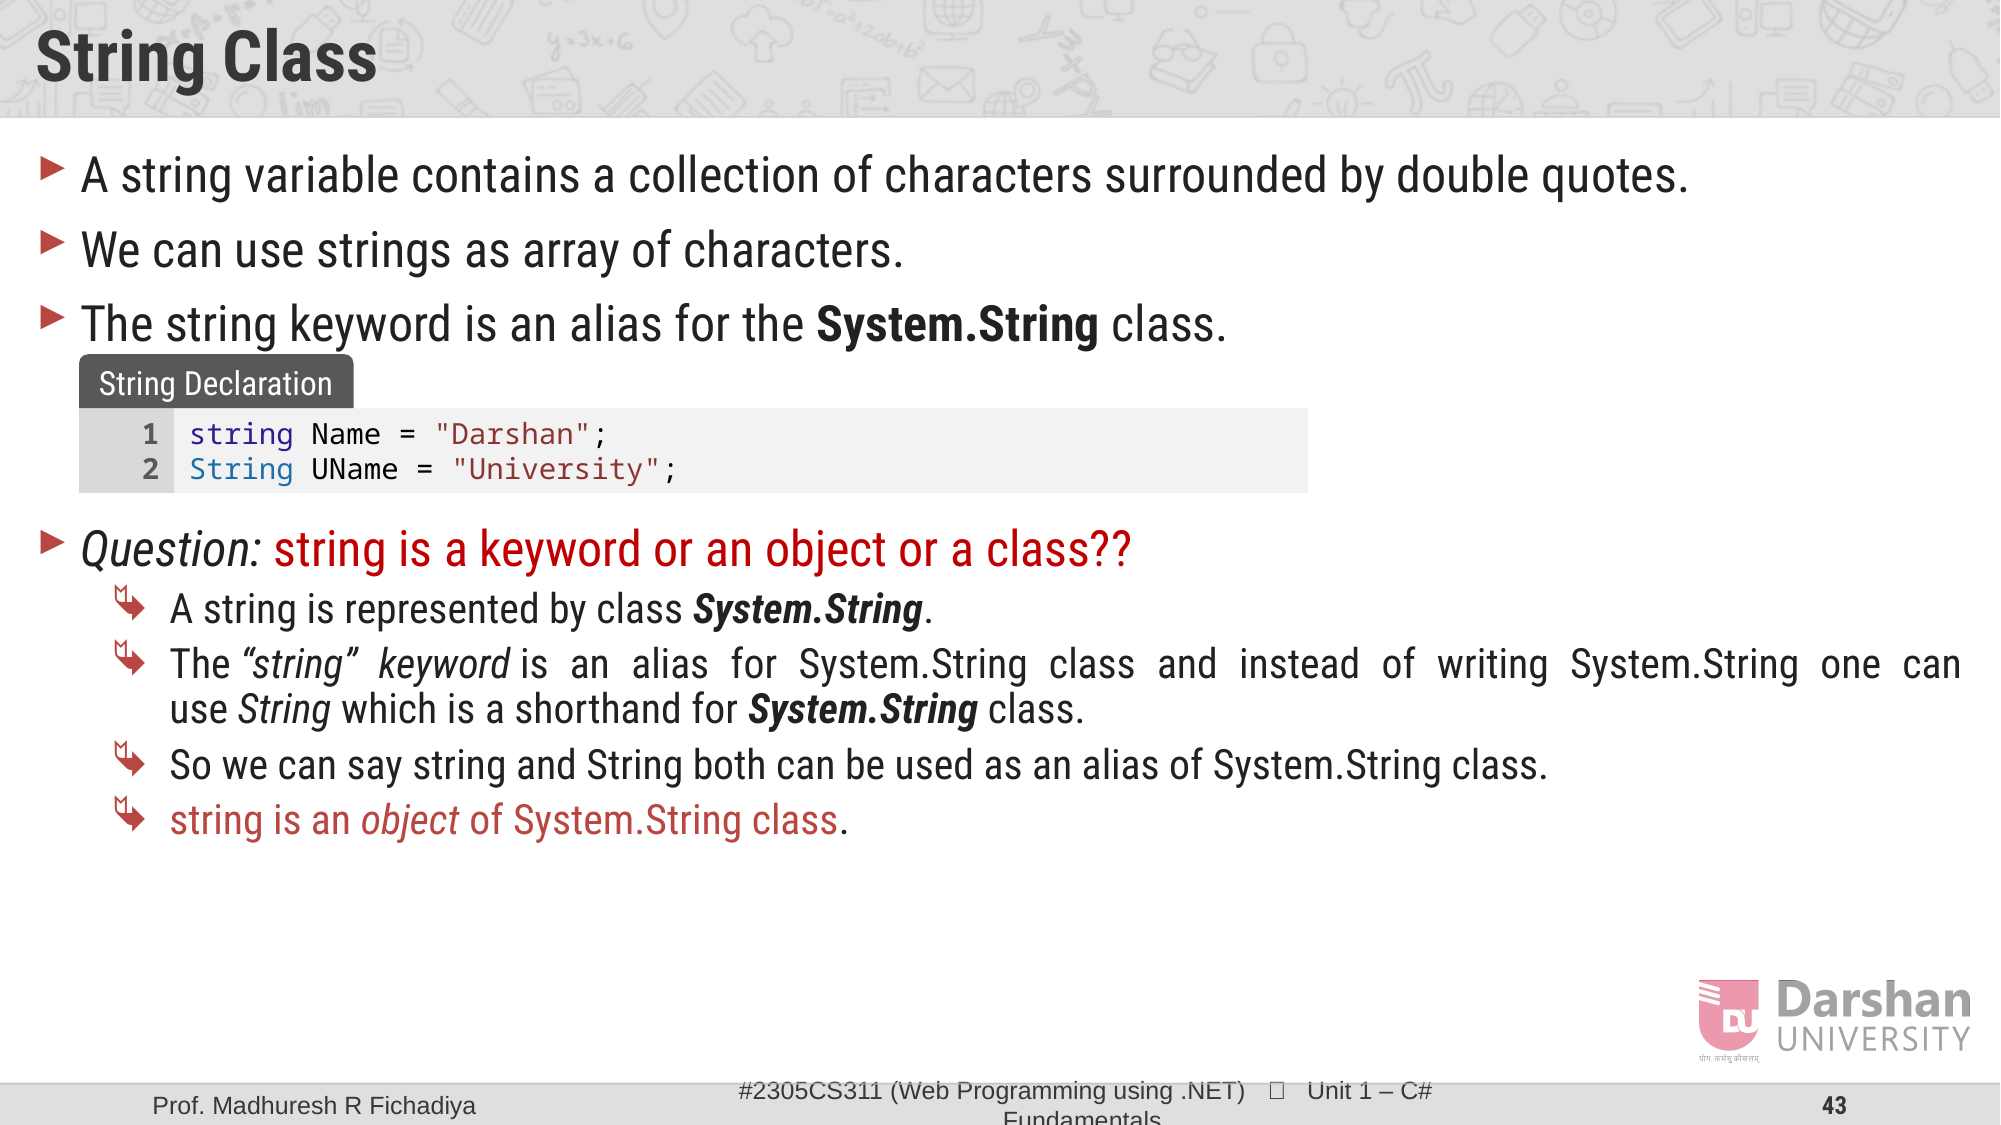

# String Class
A string variable contains a collection of characters surrounded by double quotes.
We can use strings as array of characters.
The string keyword is an alias for the System.String class.

Question: string is a keyword or an object or a class??
A string is represented by class System.String.
The “string” keyword is an alias for System.String class and instead of writing System.String one can use String which is a shorthand for System.String class.
So we can say string and String both can be used as an alias of System.String class.
string is an object of System.String class.
String Declaration
1
2
string Name = "Darshan";
String UName = "University";